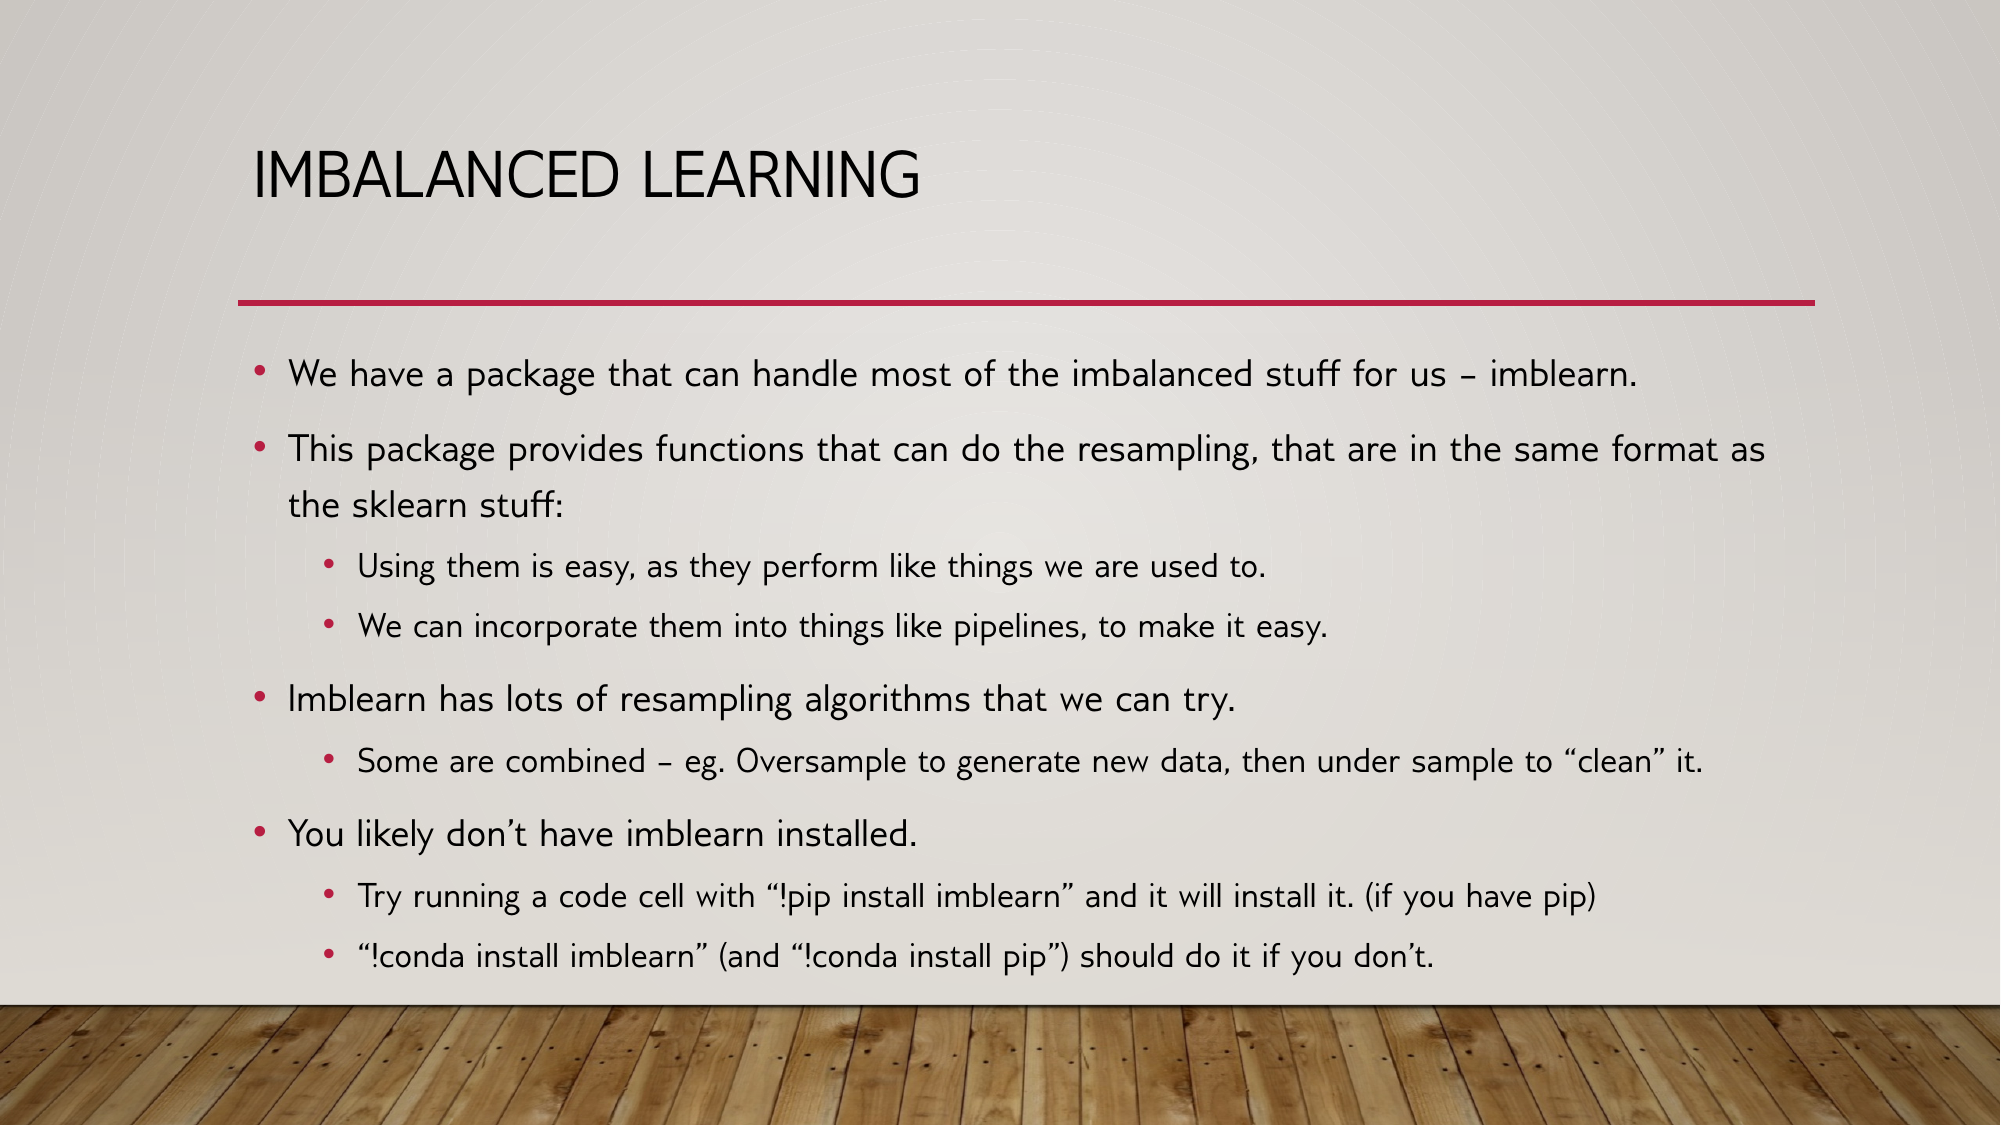

# Imbalanced Learning
We have a package that can handle most of the imbalanced stuff for us – imblearn.
This package provides functions that can do the resampling, that are in the same format as the sklearn stuff:
Using them is easy, as they perform like things we are used to.
We can incorporate them into things like pipelines, to make it easy.
Imblearn has lots of resampling algorithms that we can try.
Some are combined – eg. Oversample to generate new data, then under sample to “clean” it.
You likely don’t have imblearn installed.
Try running a code cell with “!pip install imblearn” and it will install it. (if you have pip)
“!conda install imblearn” (and “!conda install pip”) should do it if you don’t.